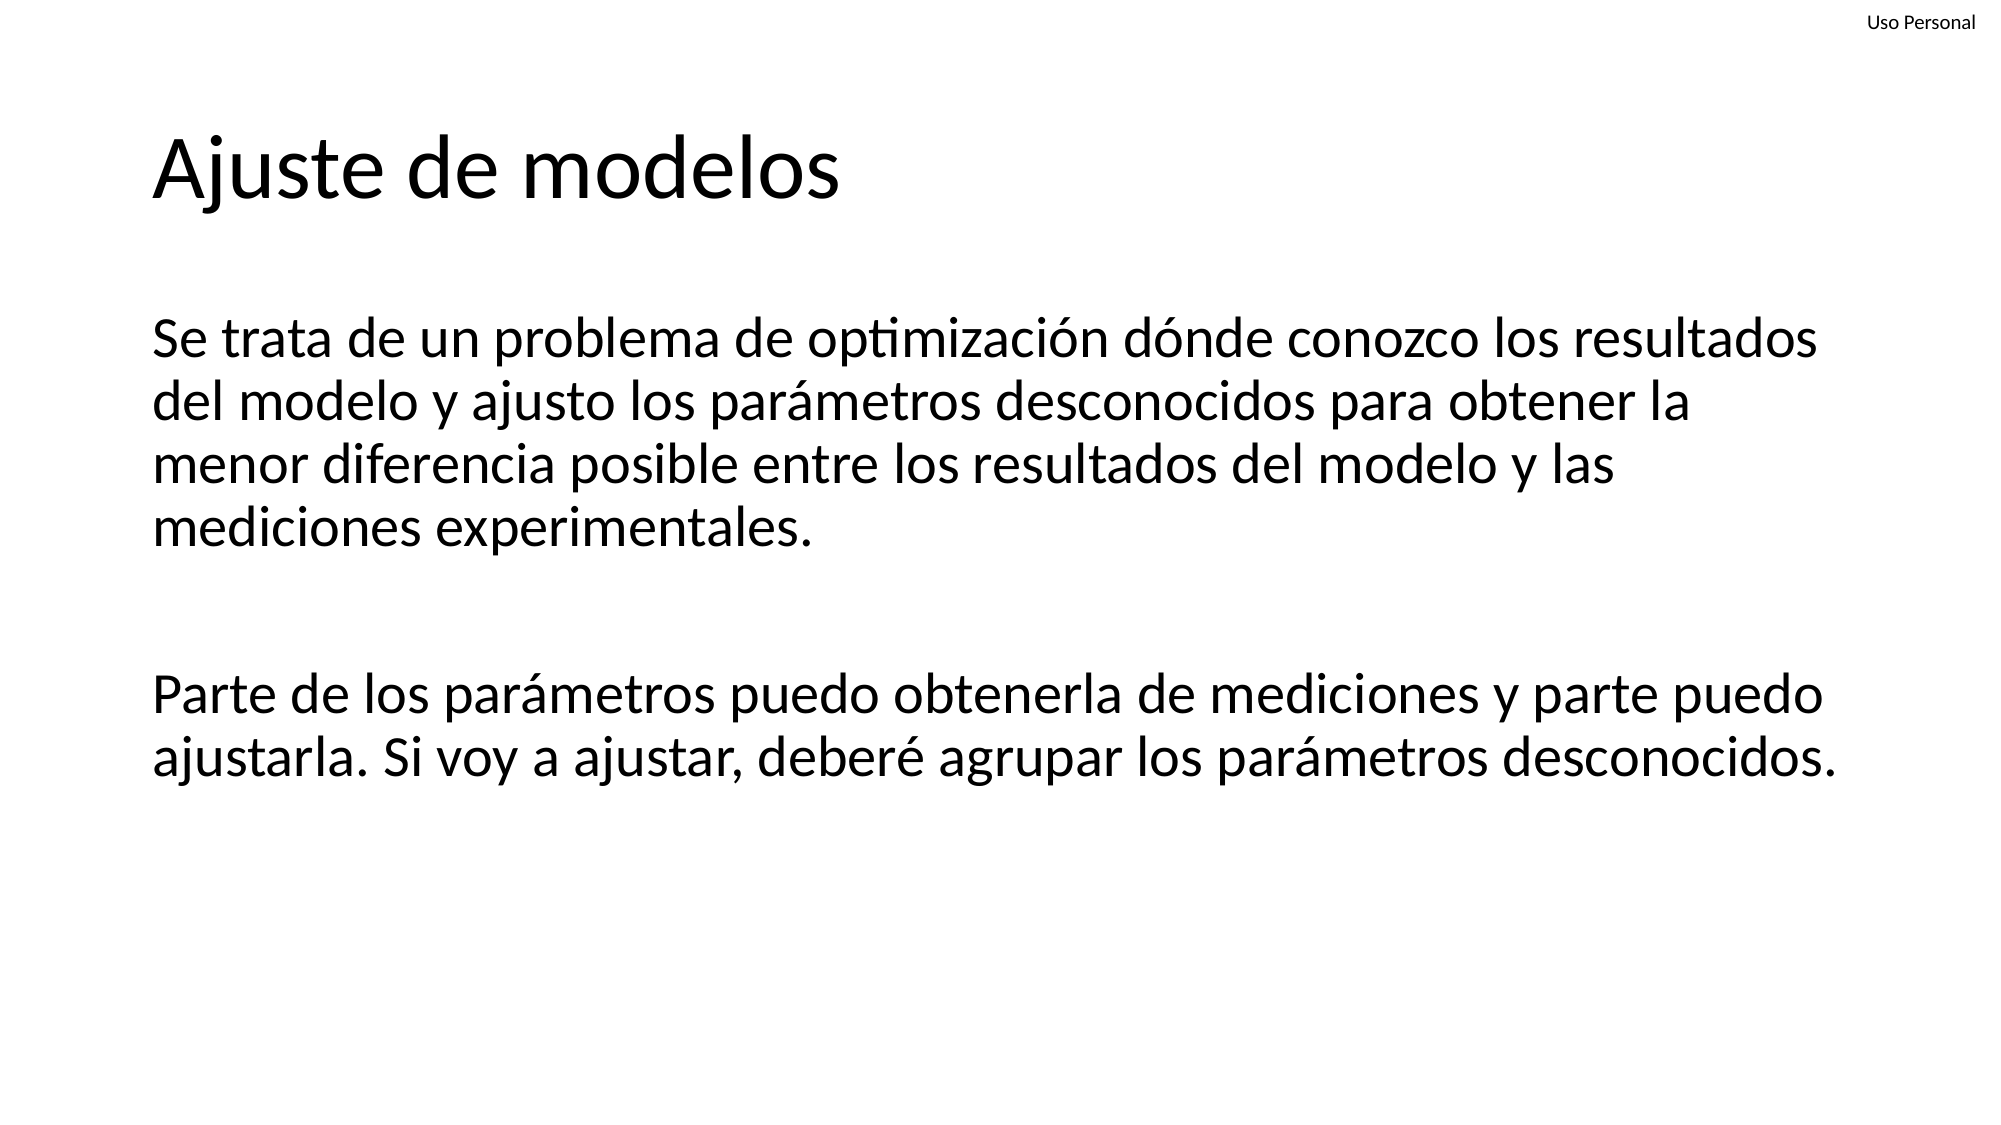

# Ajuste de modelos
Se trata de un problema de optimización dónde conozco los resultados del modelo y ajusto los parámetros desconocidos para obtener la menor diferencia posible entre los resultados del modelo y las mediciones experimentales.

Parte de los parámetros puedo obtenerla de mediciones y parte puedo ajustarla. Si voy a ajustar, deberé agrupar los parámetros desconocidos.